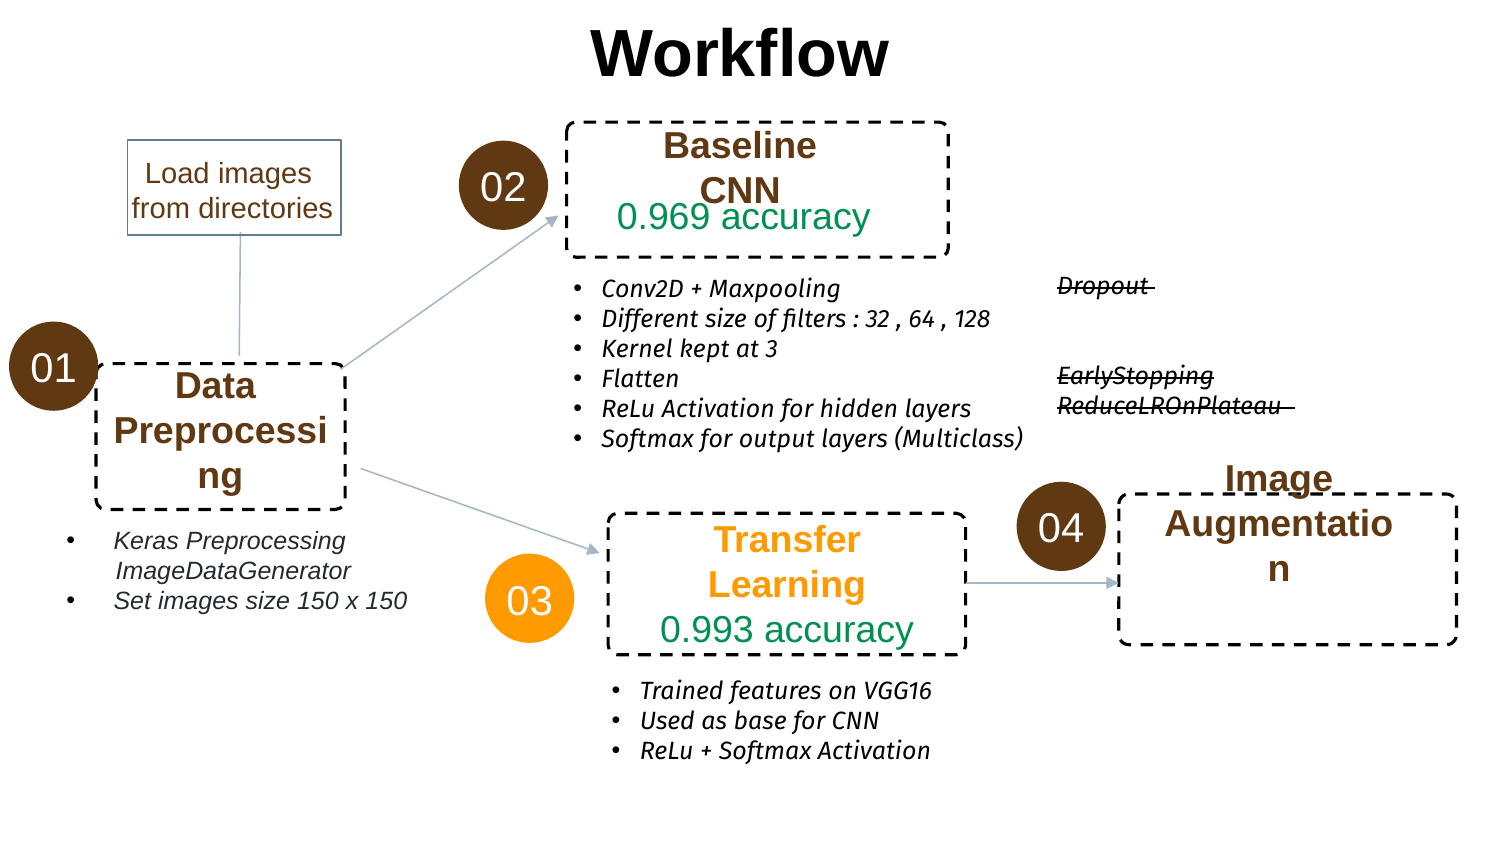

# Workflow

Baseline CNN
02
Load images
from directories
0.969 accuracy
Conv2D + Maxpooling
Different size of filters : 32 , 64 , 128
Kernel kept at 3
Flatten
ReLu Activation for hidden layers
Softmax for output layers (Multiclass)

Dropout                       (0.950 accuracy)

EarlyStopping
ReduceLROnPlateau  (0.965 accuracy)
01
Data
Preprocessing

04

Keras Preprocessing
       ImageDataGenerator
Set images size 150 x 150
03
Transfer Learning
0.993 accuracy
Image Augmentation
0.988 accuracy

Trained features on VGG16
Used as base for CNN
ReLu + Softmax Activation